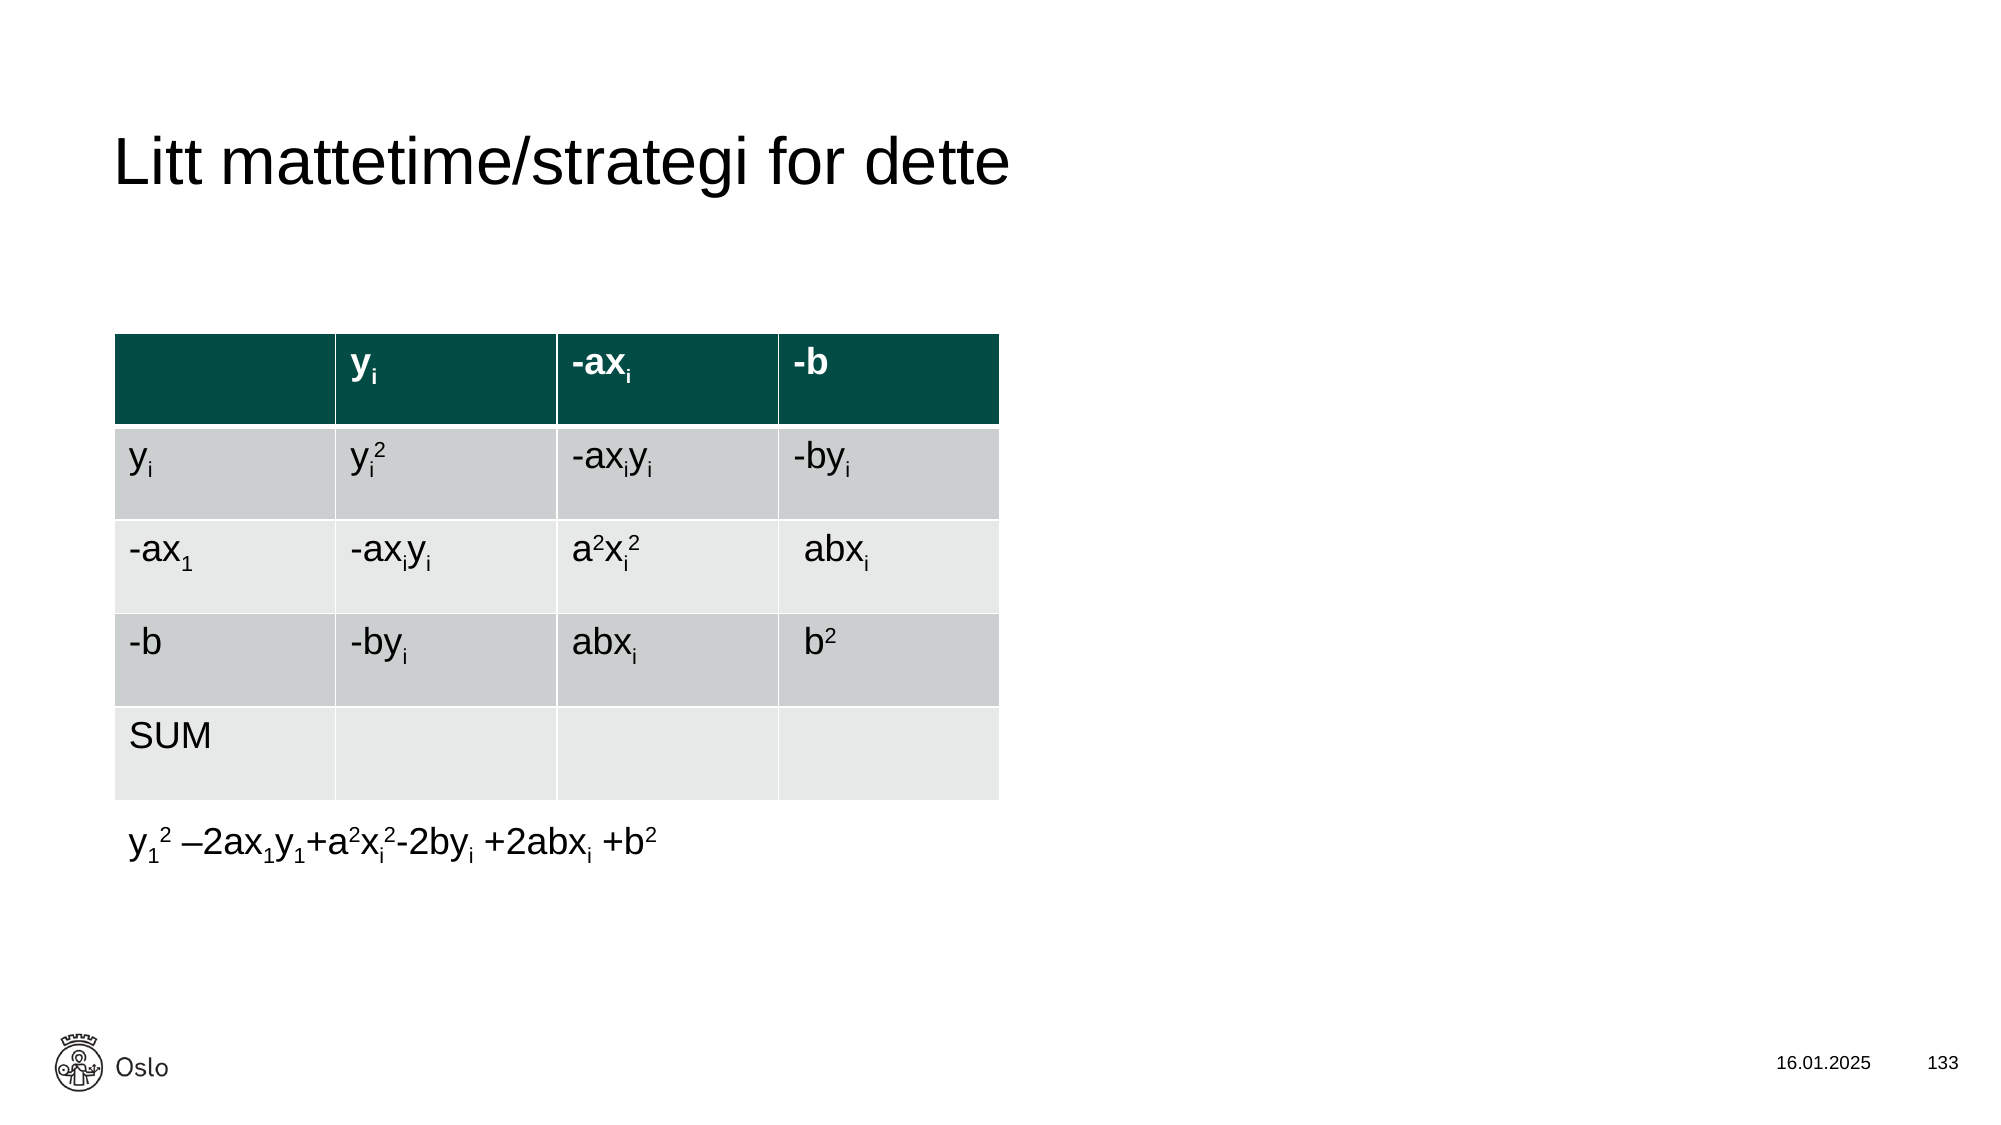

# Litt mattetime/strategi for dette
|  | yi | -axi | -b |
| --- | --- | --- | --- |
| yi | yi2 | -axiyi | -byi |
| -ax1 | -axiyi | a2xi2 | abxi |
| -b | -byi | abxi | b2 |
| SUM |  |  |  |
y12 –2ax1y1+a2xi2-2byi +2abxi +b2
16.01.2025
133